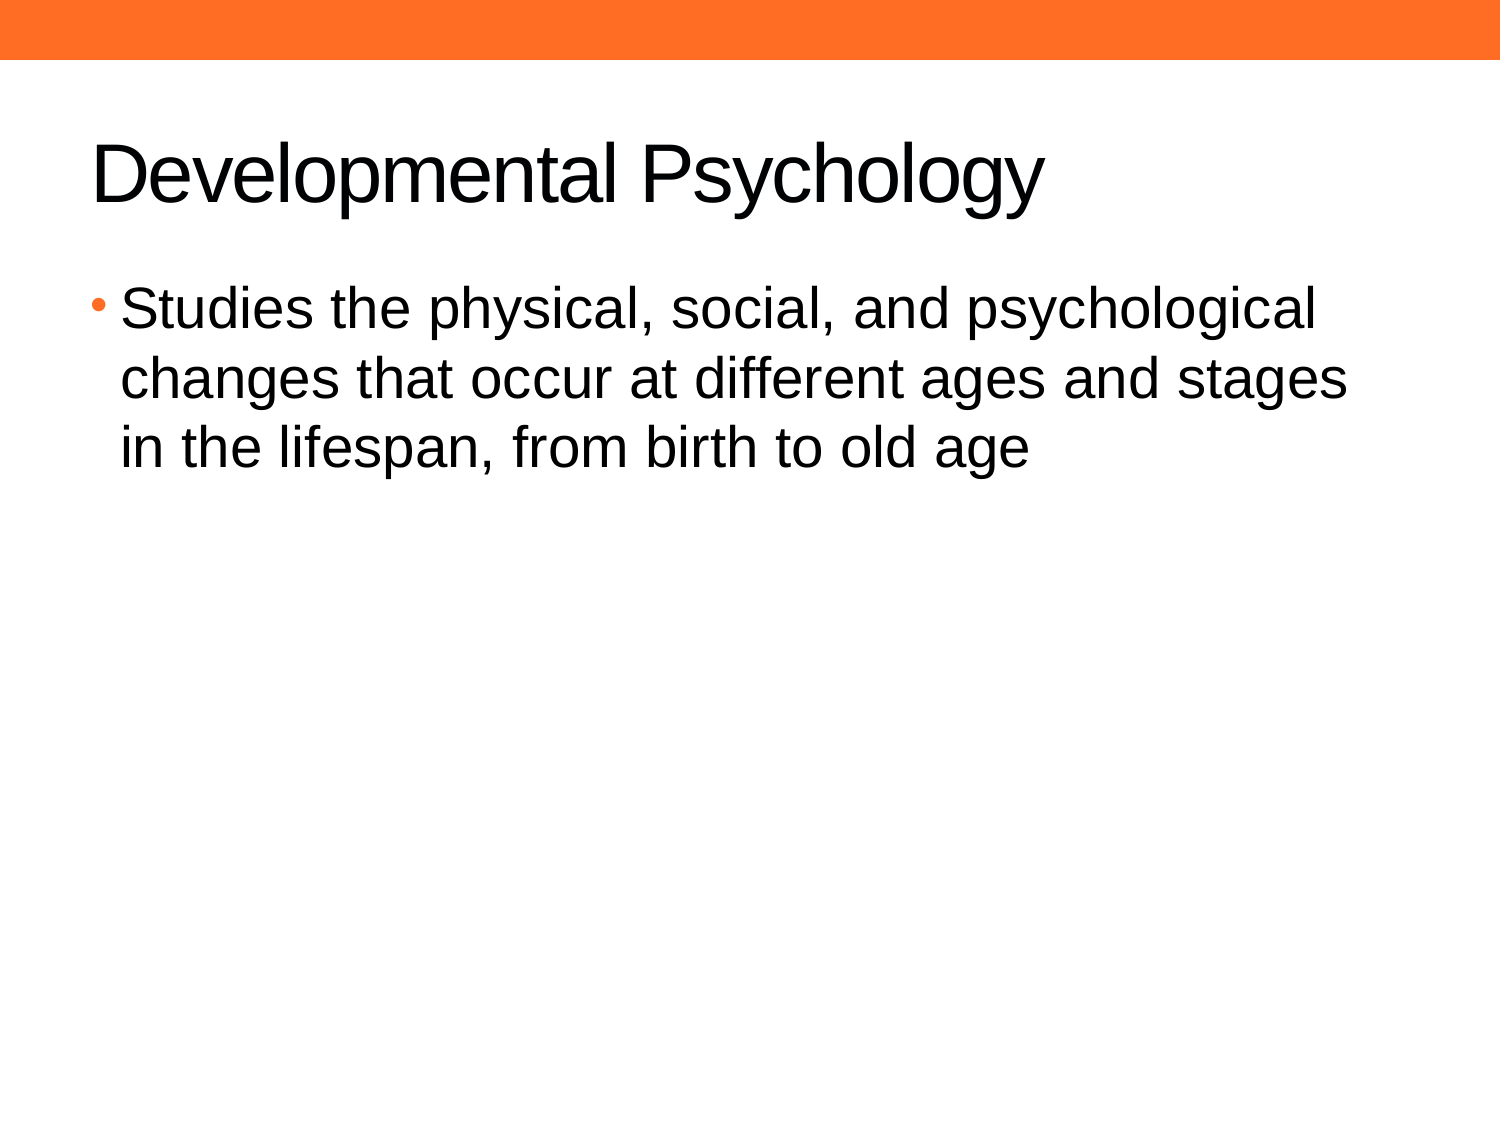

# Developmental Psychology
Studies the physical, social, and psychological changes that occur at different ages and stages in the lifespan, from birth to old age